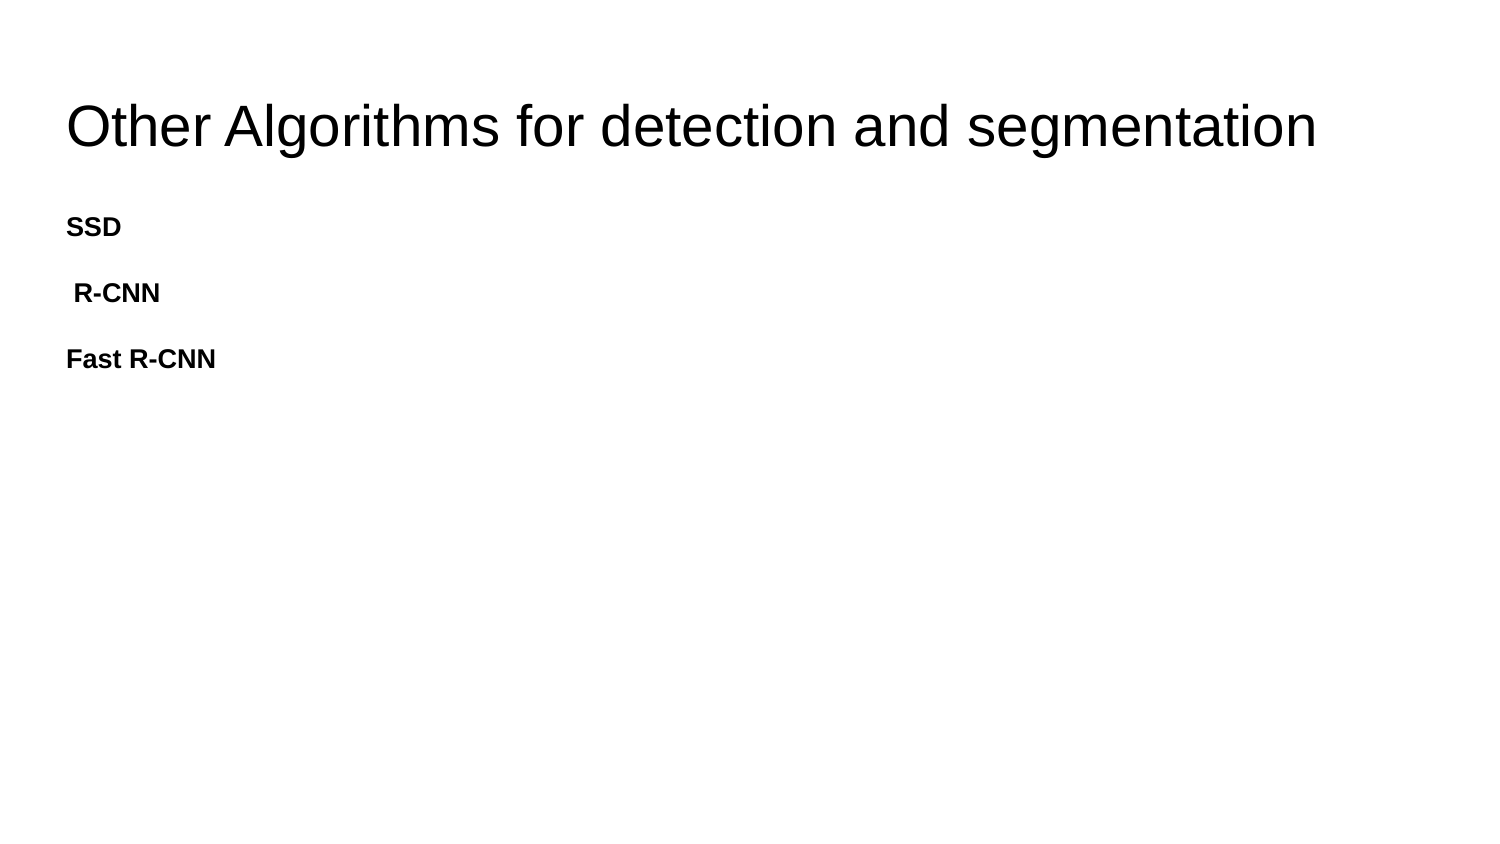

# Other Algorithms for detection and segmentation
SSD
 R-CNN
Fast R-CNN